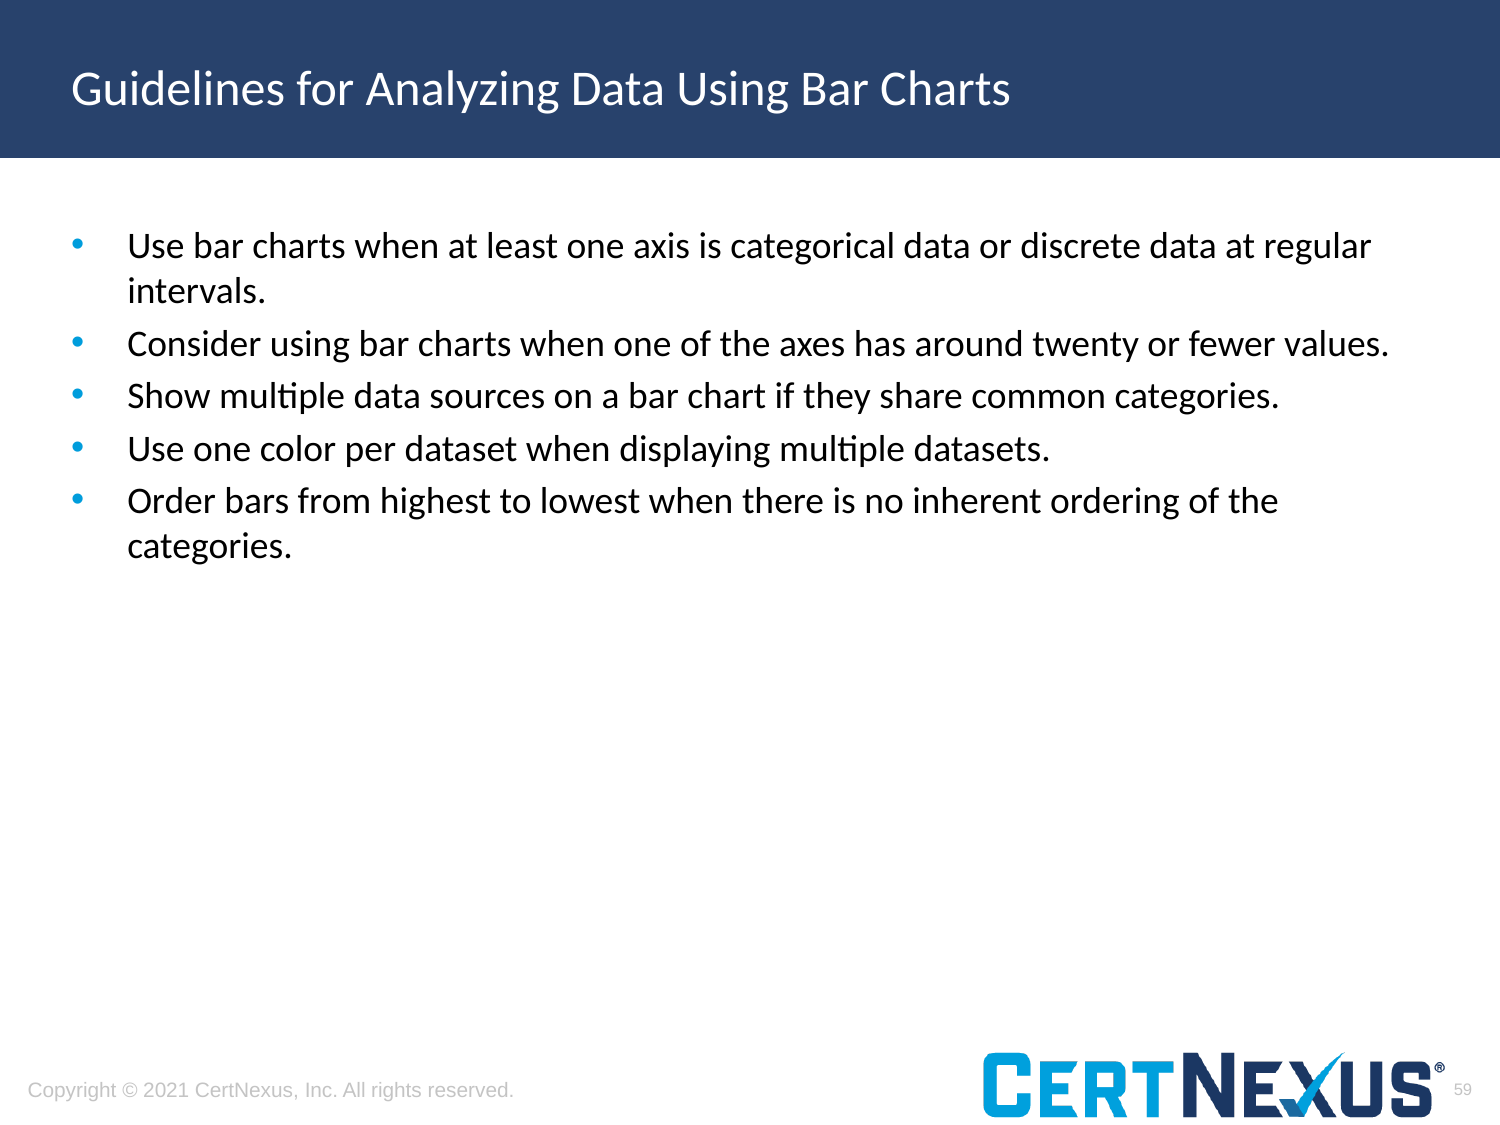

# Guidelines for Analyzing Data Using Bar Charts
Use bar charts when at least one axis is categorical data or discrete data at regular intervals.
Consider using bar charts when one of the axes has around twenty or fewer values.
Show multiple data sources on a bar chart if they share common categories.
Use one color per dataset when displaying multiple datasets.
Order bars from highest to lowest when there is no inherent ordering of the categories.
59